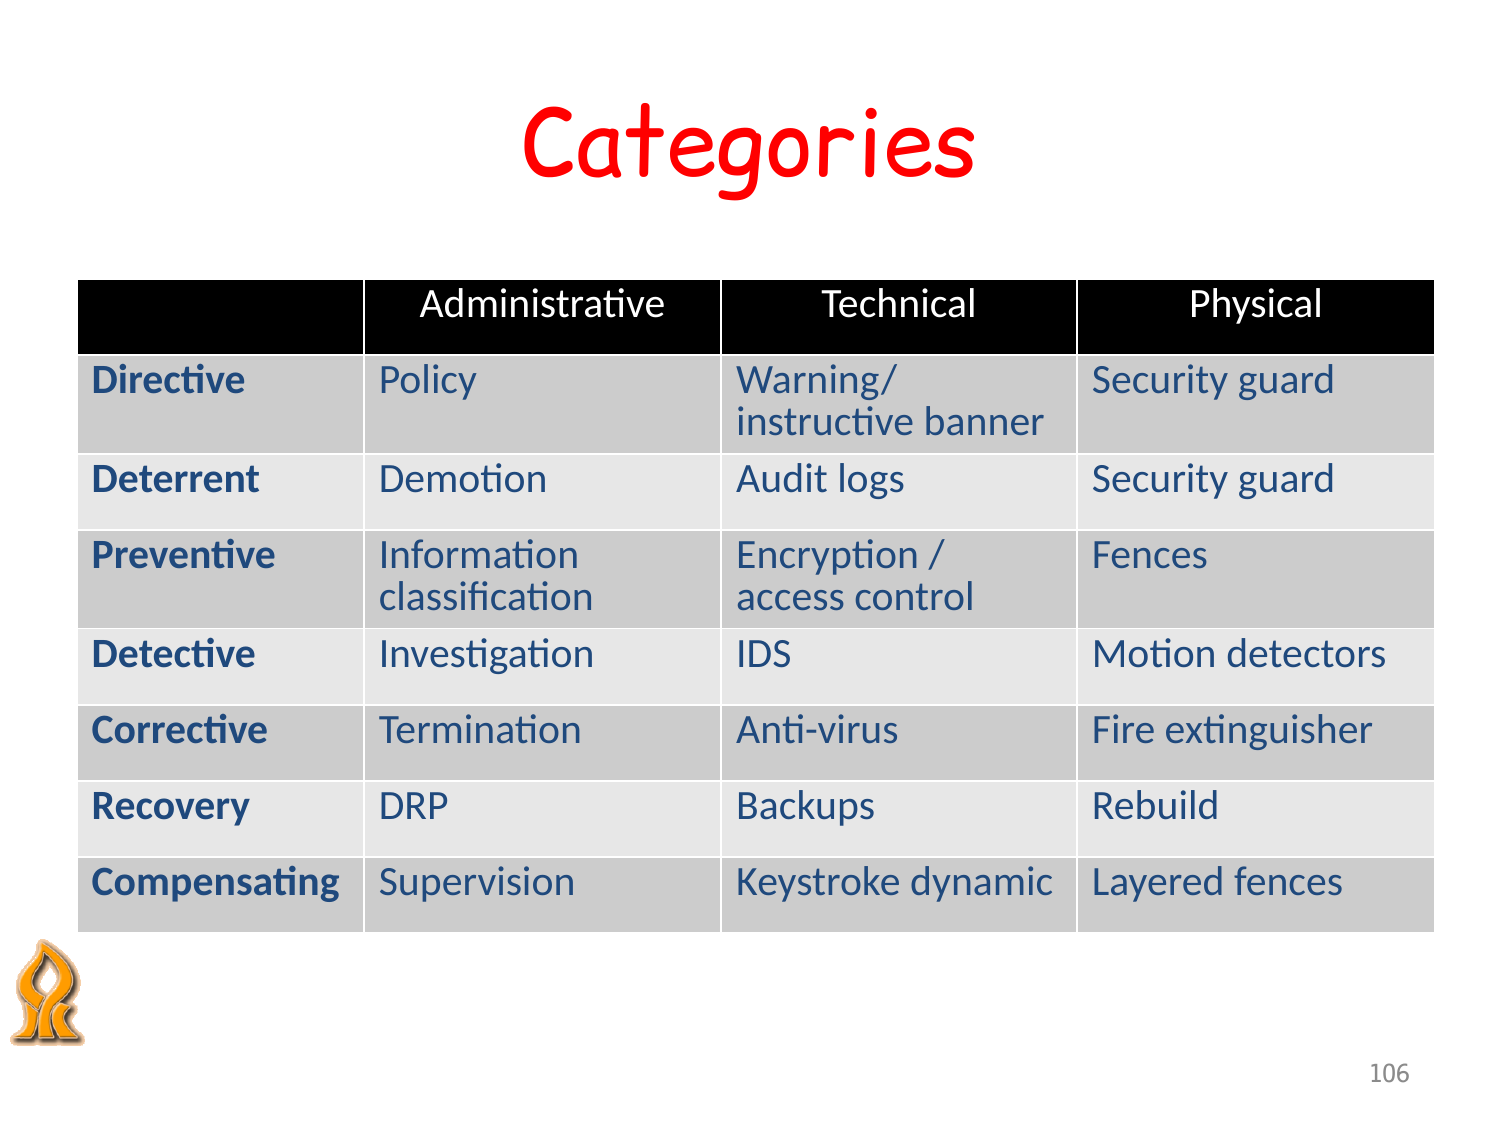

# Categories
|  | Administrative | Technical | Physical |
| --- | --- | --- | --- |
| Directive | Policy | Warning/ instructive banner | Security guard |
| Deterrent | Demotion | Audit logs | Security guard |
| Preventive | Information classification | Encryption / access control | Fences |
| Detective | Investigation | IDS | Motion detectors |
| Corrective | Termination | Anti-virus | Fire extinguisher |
| Recovery | DRP | Backups | Rebuild |
| Compensating | Supervision | Keystroke dynamic | Layered fences |
106